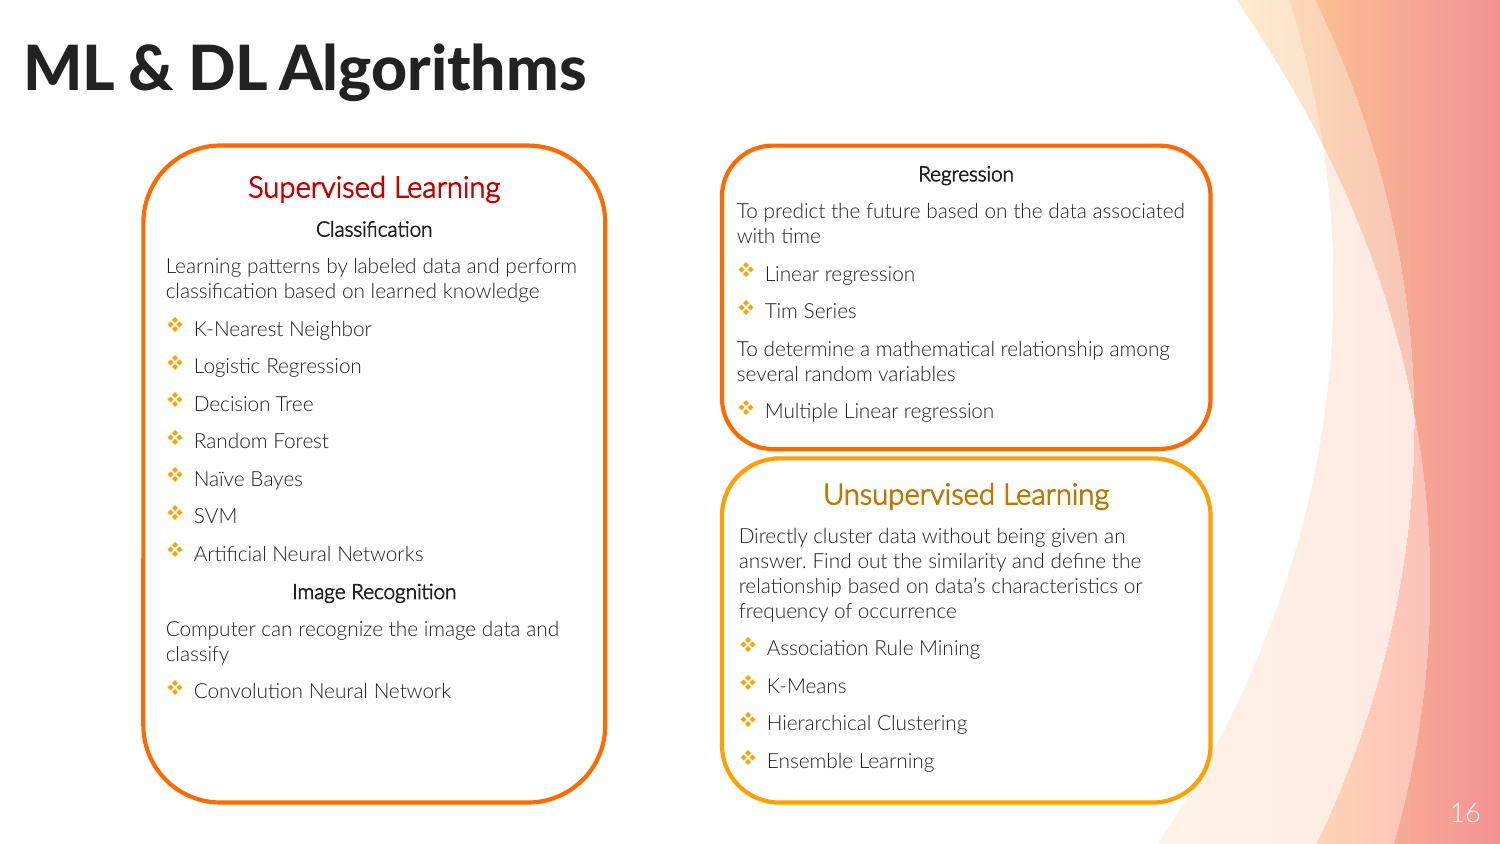

# ML & DL Algorithms
Supervised Learning
Classification
Learning patterns by labeled data and perform classification based on learned knowledge
K-Nearest Neighbor
Logistic Regression
Decision Tree
Random Forest
Naïve Bayes
SVM
Artificial Neural Networks
Image Recognition
Computer can recognize the image data and classify
Convolution Neural Network

Regression
To predict the future based on the data associated with time
Linear regression
Tim Series
To determine a mathematical relationship among several random variables
Multiple Linear regression

Unsupervised Learning
Directly cluster data without being given an answer. Find out the similarity and define the relationship based on data’s characteristics or frequency of occurrence
Association Rule Mining
K-Means
Hierarchical Clustering
Ensemble Learning

16